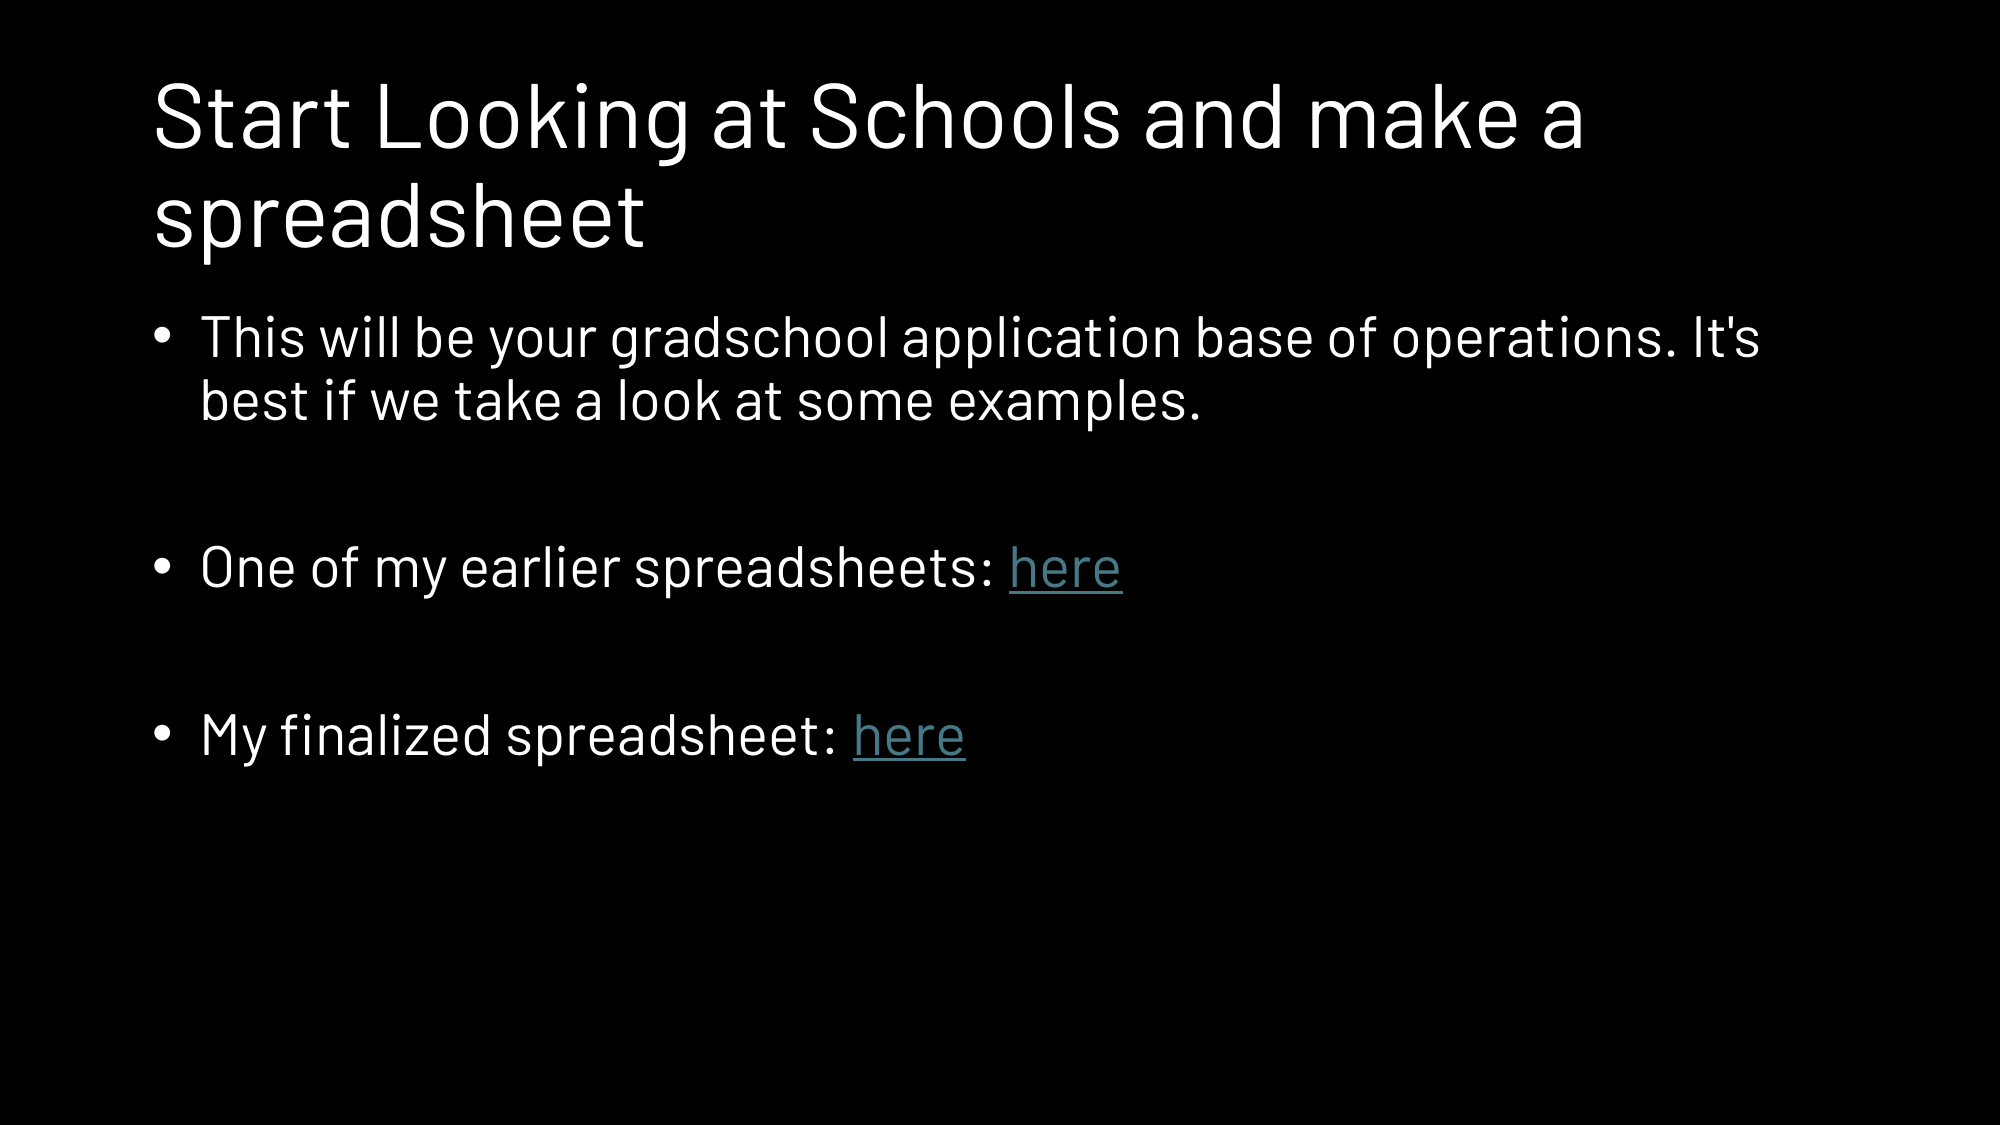

# Start Looking at Schools and make a spreadsheet
This will be your gradschool application base of operations. It's best if we take a look at some examples.

One of my earlier spreadsheets: here

My finalized spreadsheet: here